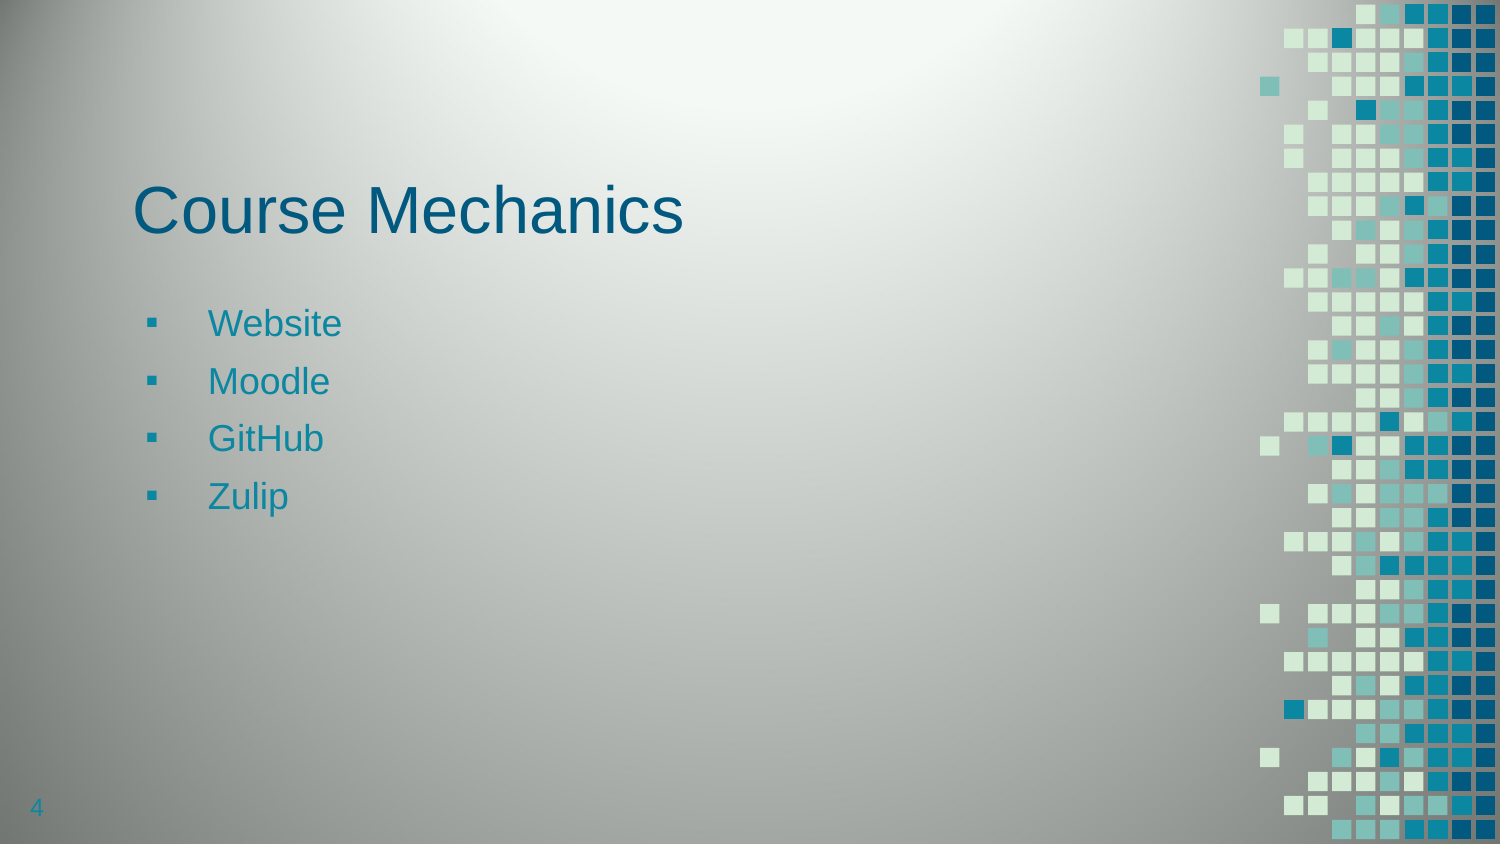

# Course Mechanics
Website
Moodle
GitHub
Zulip
4